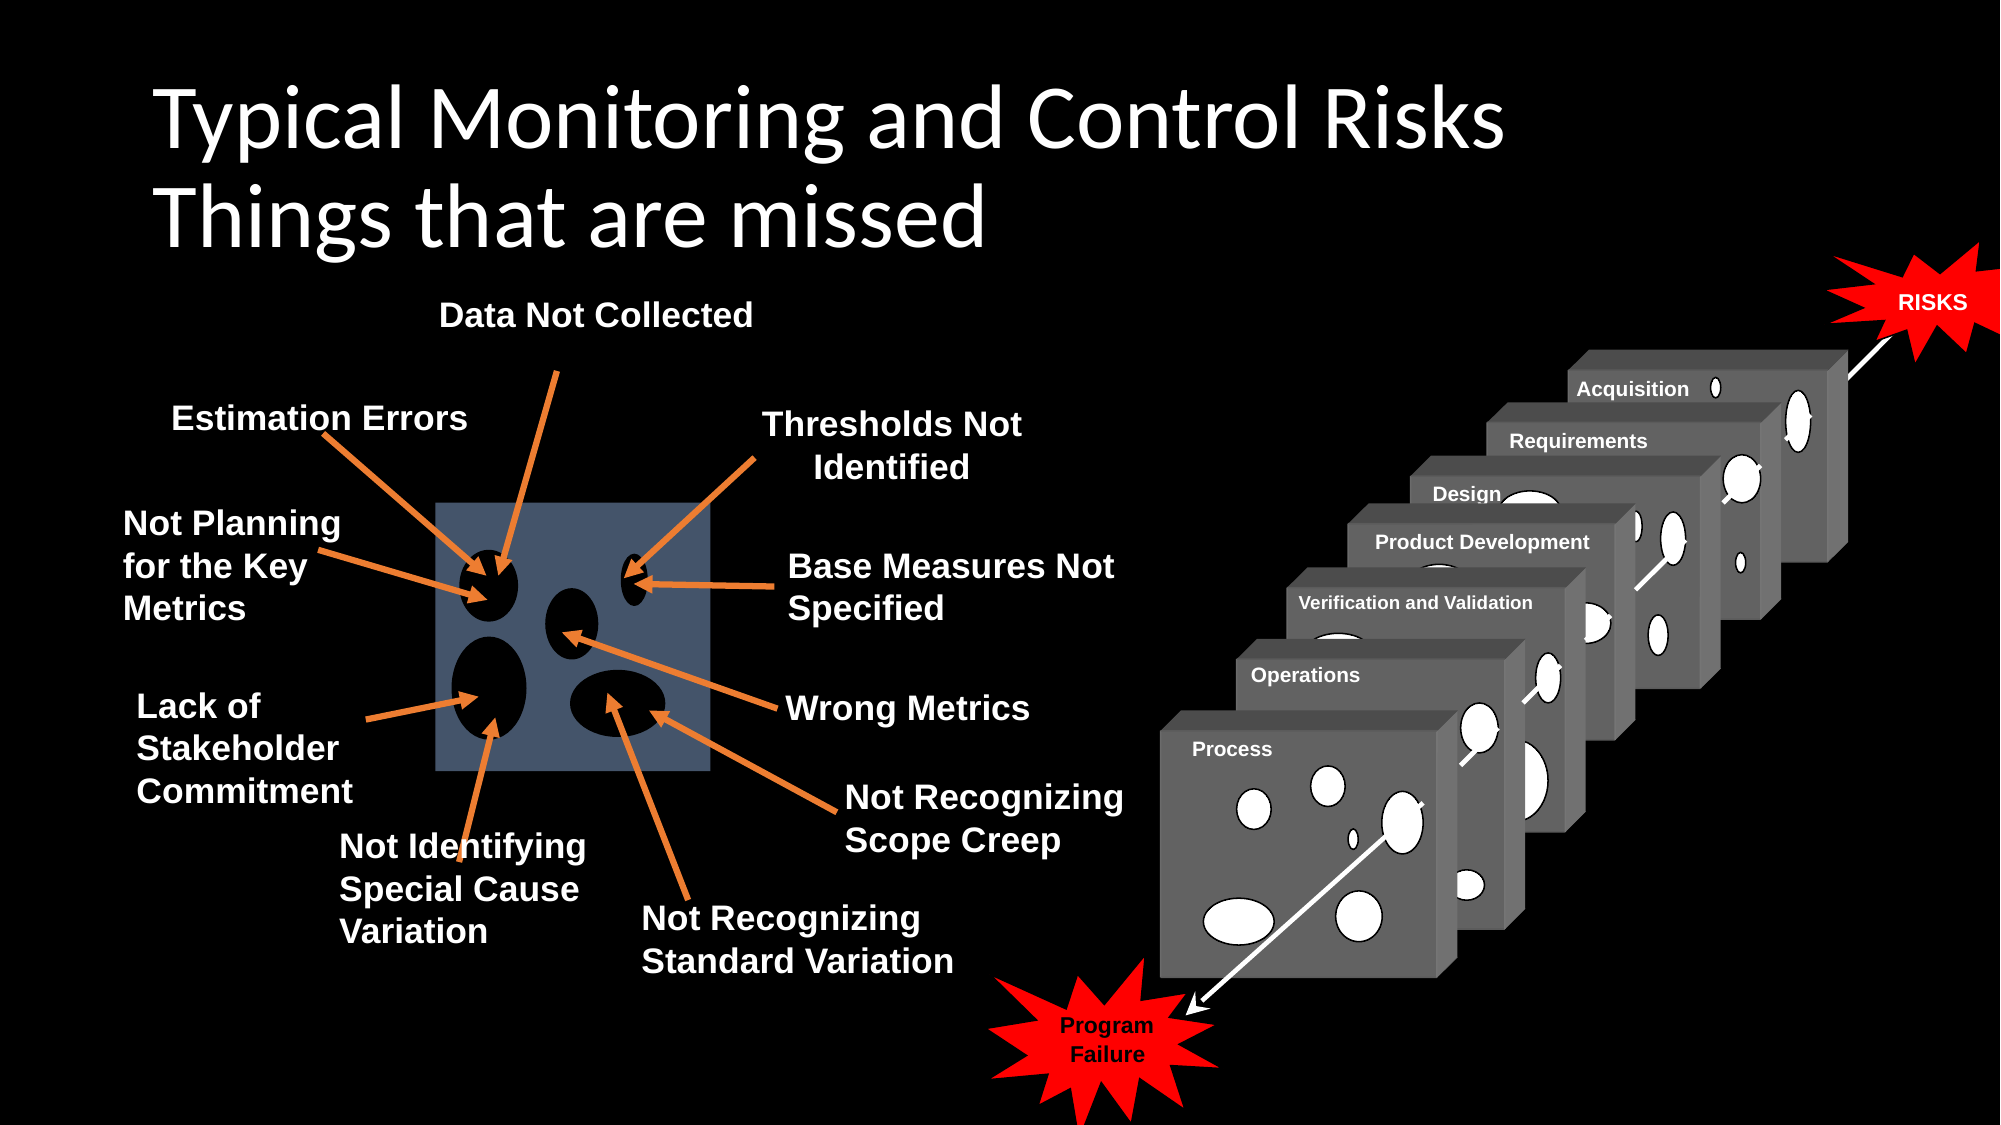

# Typical Monitoring and Control Risks Things that are missed

RISKS

Acquisition

Requirements

Design

Product Development

Process Development
Verification and Validation

Operations

Process

Program
Failure
Adapted from : James Reason, Managing the Risks of Organizational Accidents, 1997, p. 12
Data Not Collected

Estimation Errors
Thresholds Not Identified

Monitoring and Control
Not Planning for the Key Metrics

Base Measures Not Specified

Lack of Stakeholder Commitment
 Wrong Metrics

Not Recognizing Scope Creep
Not Identifying Special Cause Variation
Not Recognizing Standard Variation